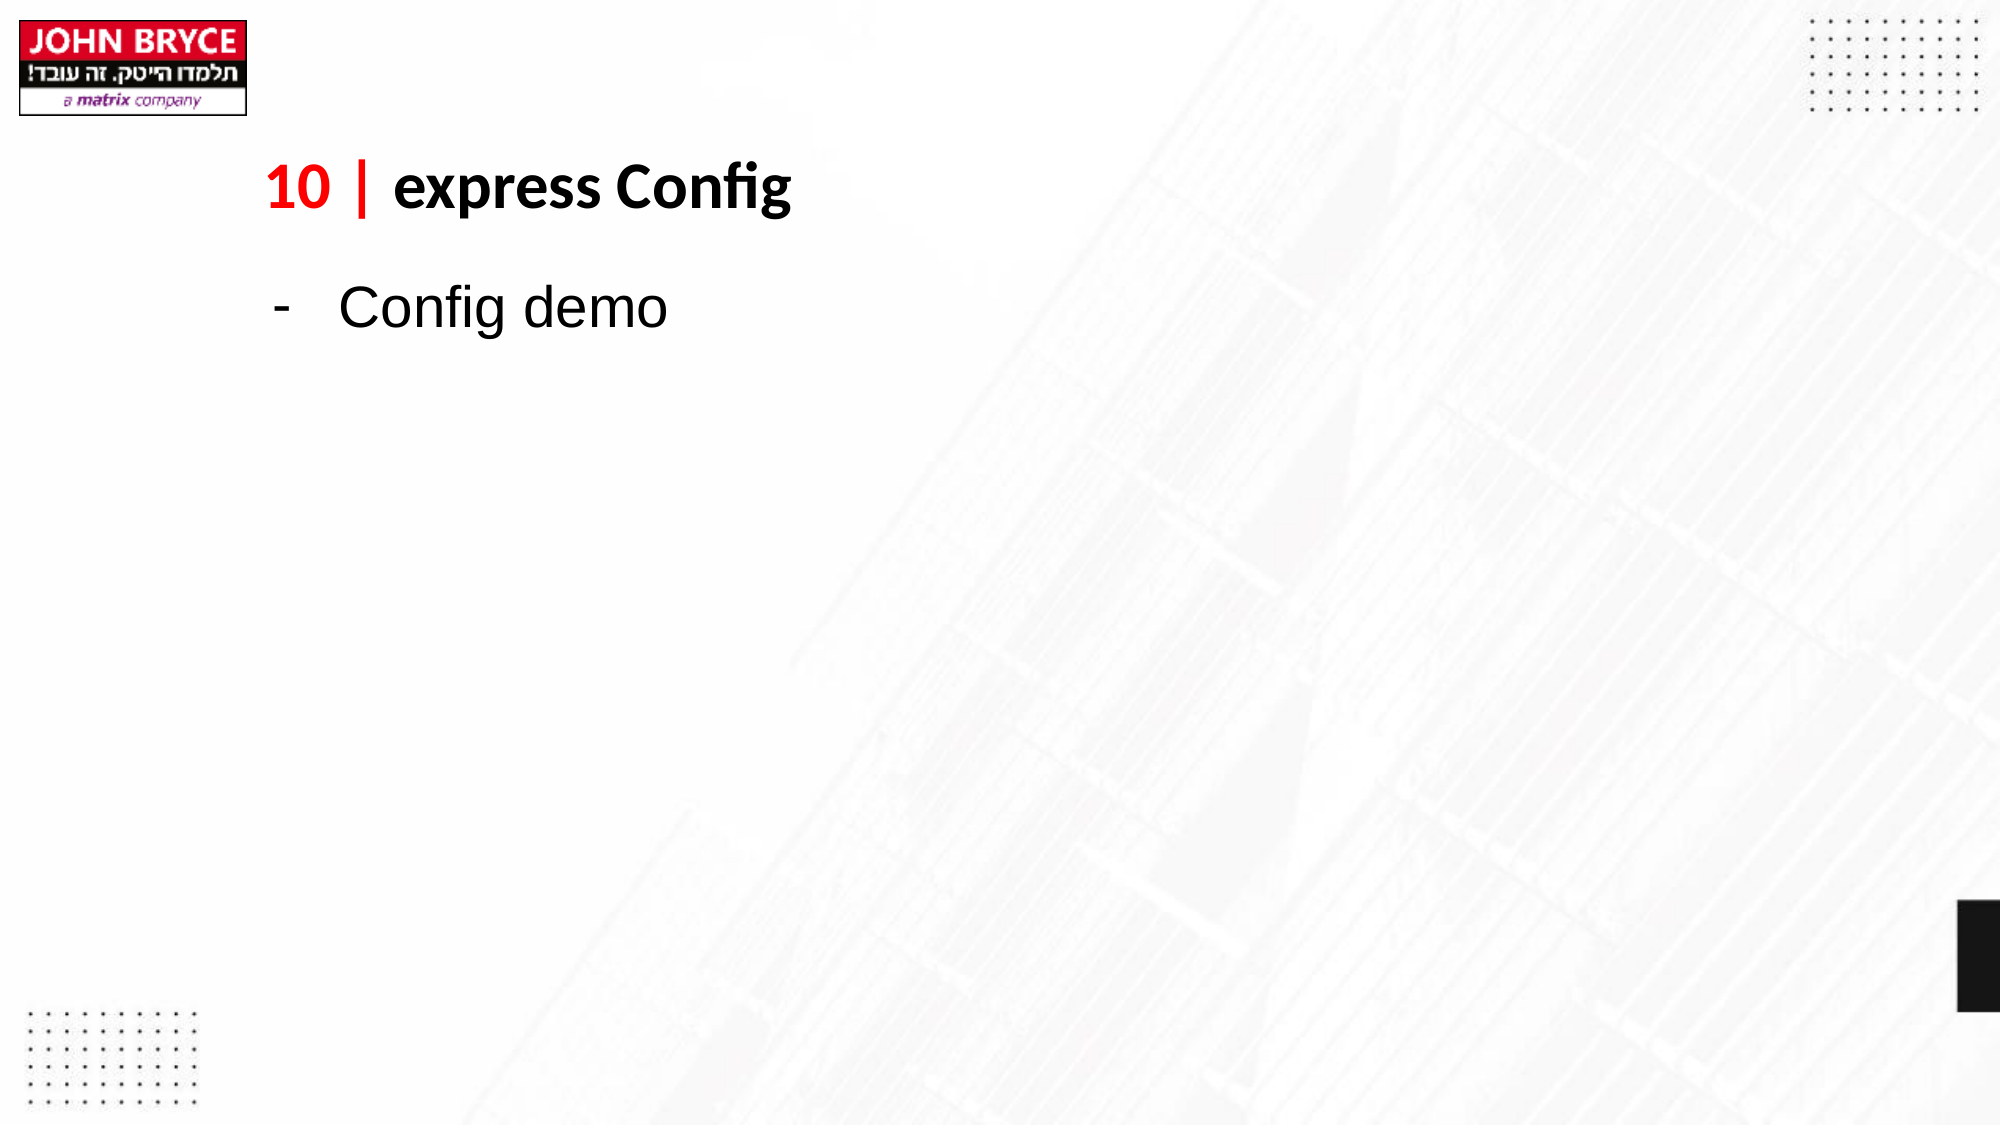

# 10 | express Config

Config demo